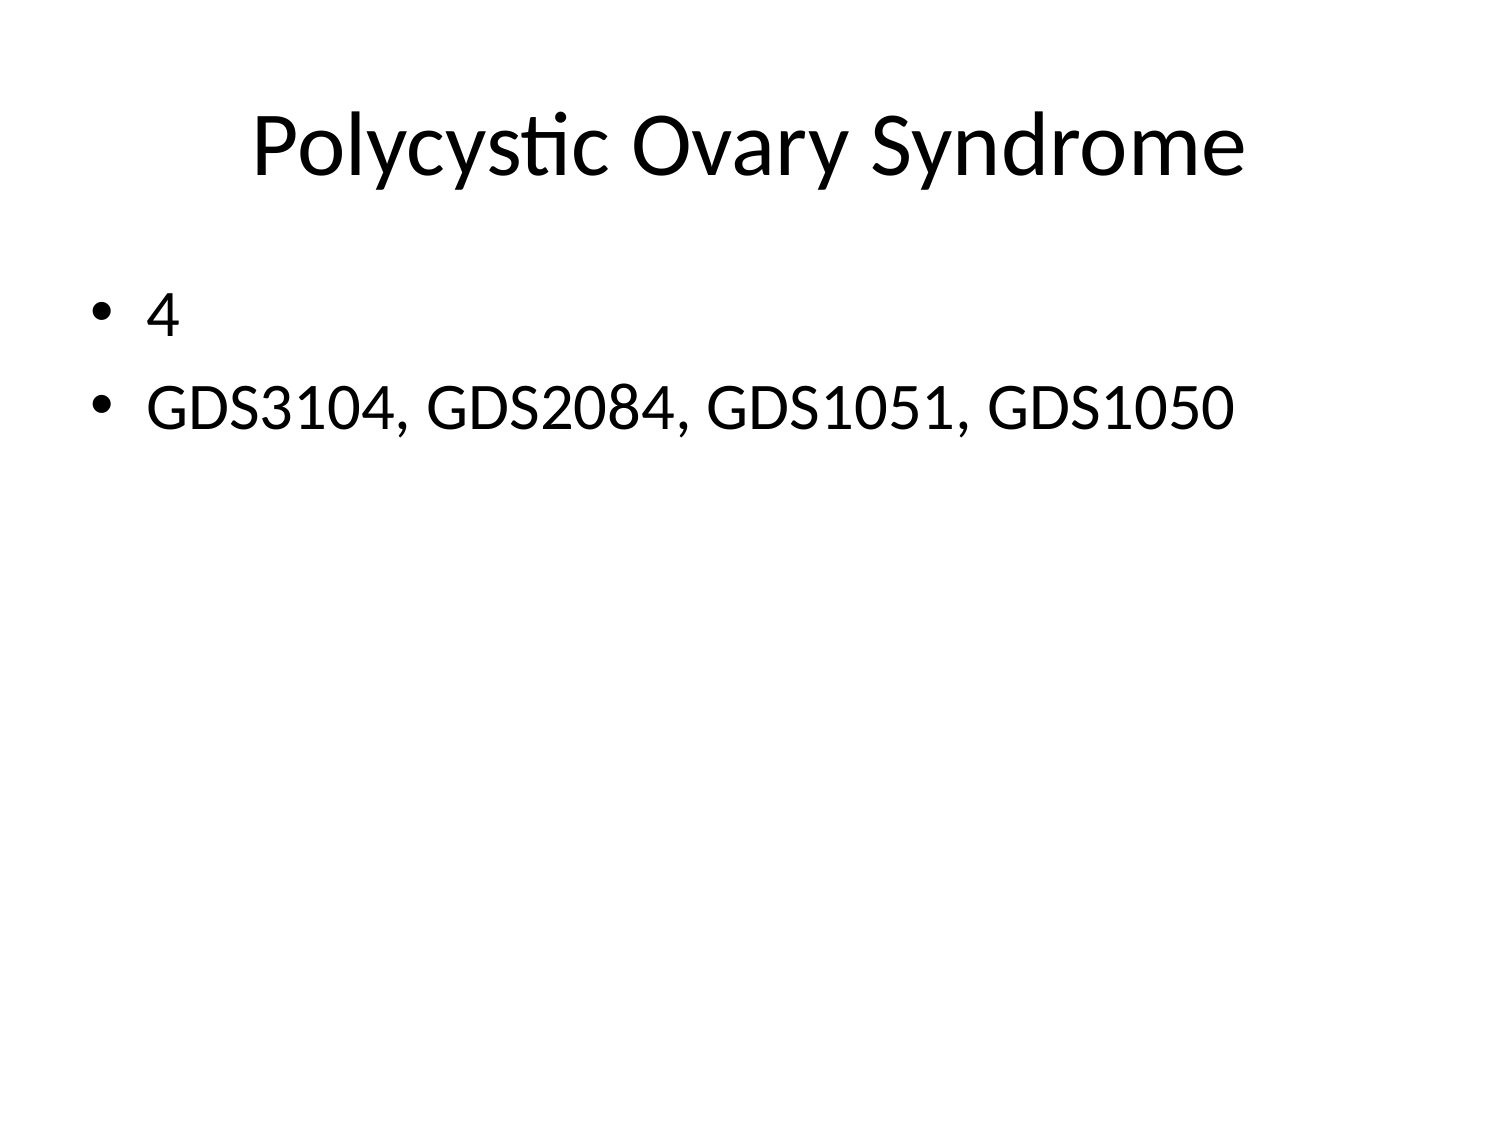

# Polycystic Ovary Syndrome
4
GDS3104, GDS2084, GDS1051, GDS1050